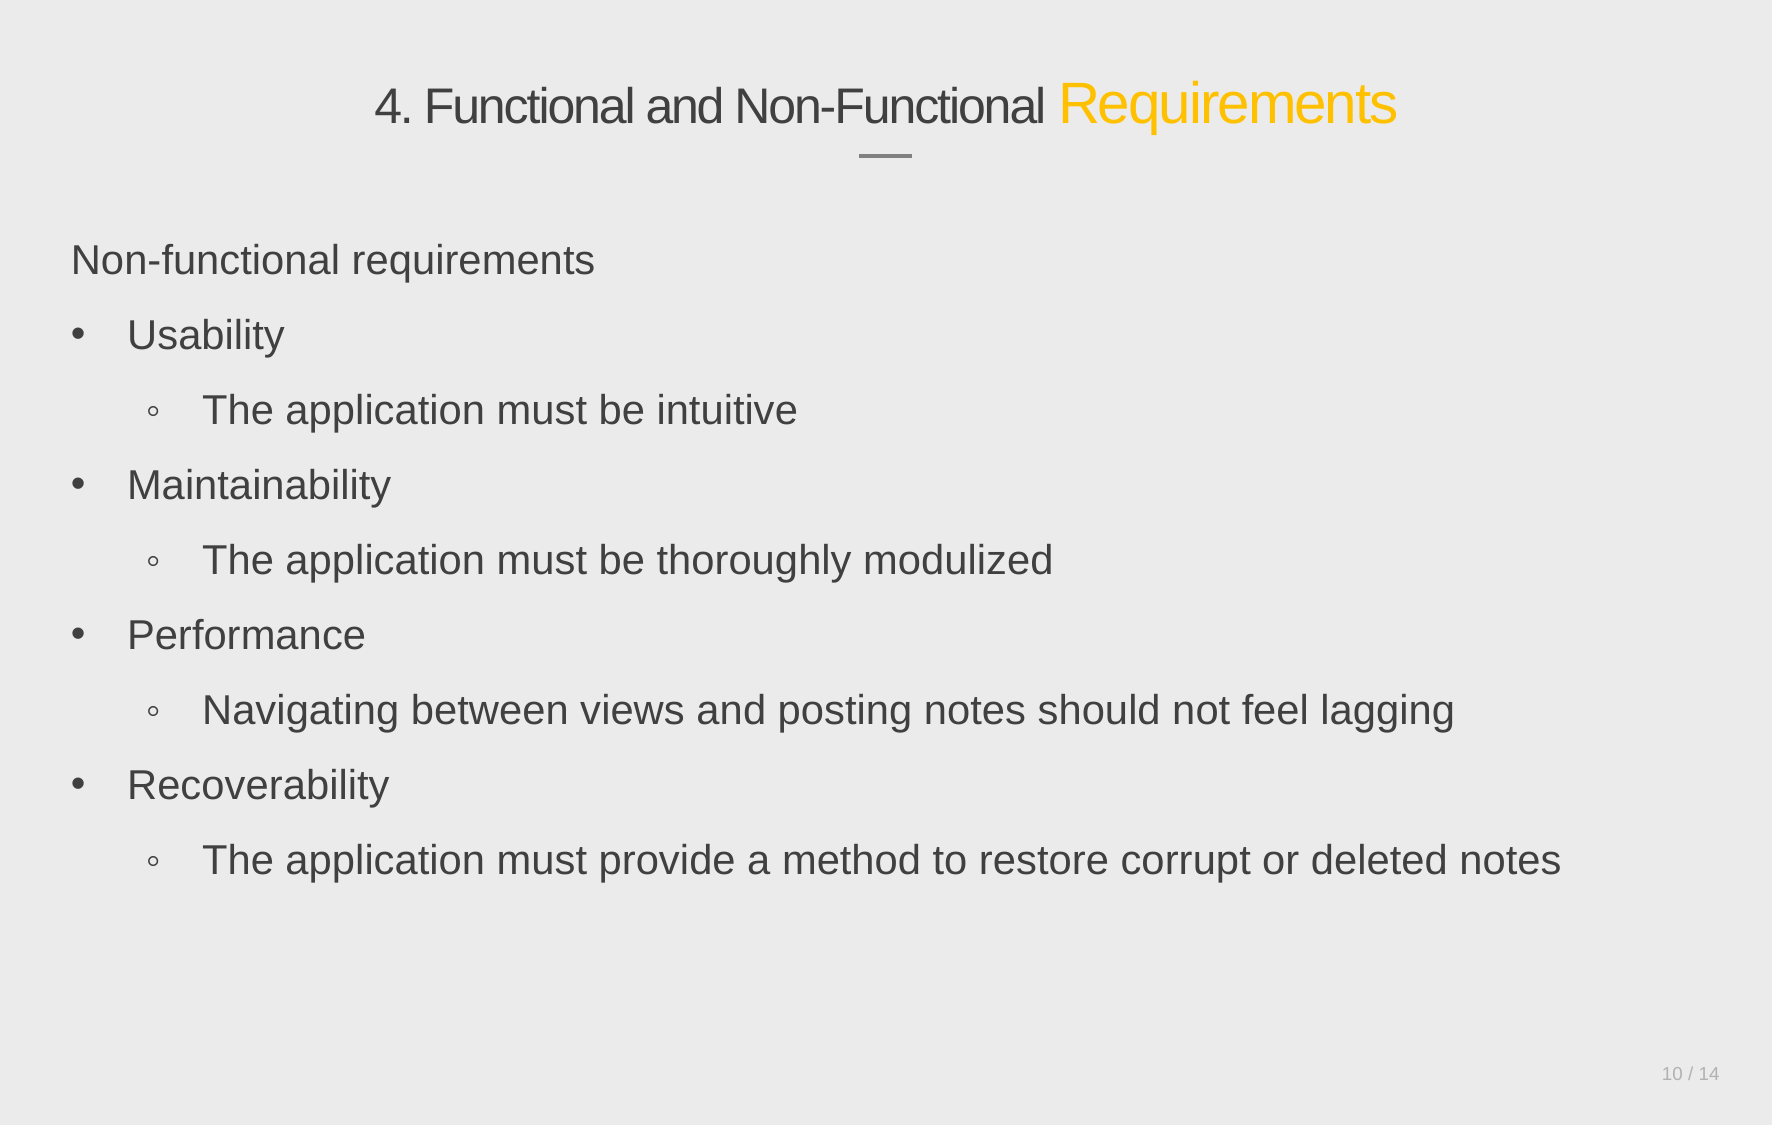

4. Functional and Non-Functional Requirements
Non-functional requirements
Usability
The application must be intuitive
Maintainability
The application must be thoroughly modulized
Performance
Navigating between views and posting notes should not feel lagging
Recoverability
The application must provide a method to restore corrupt or deleted notes
10 / 14